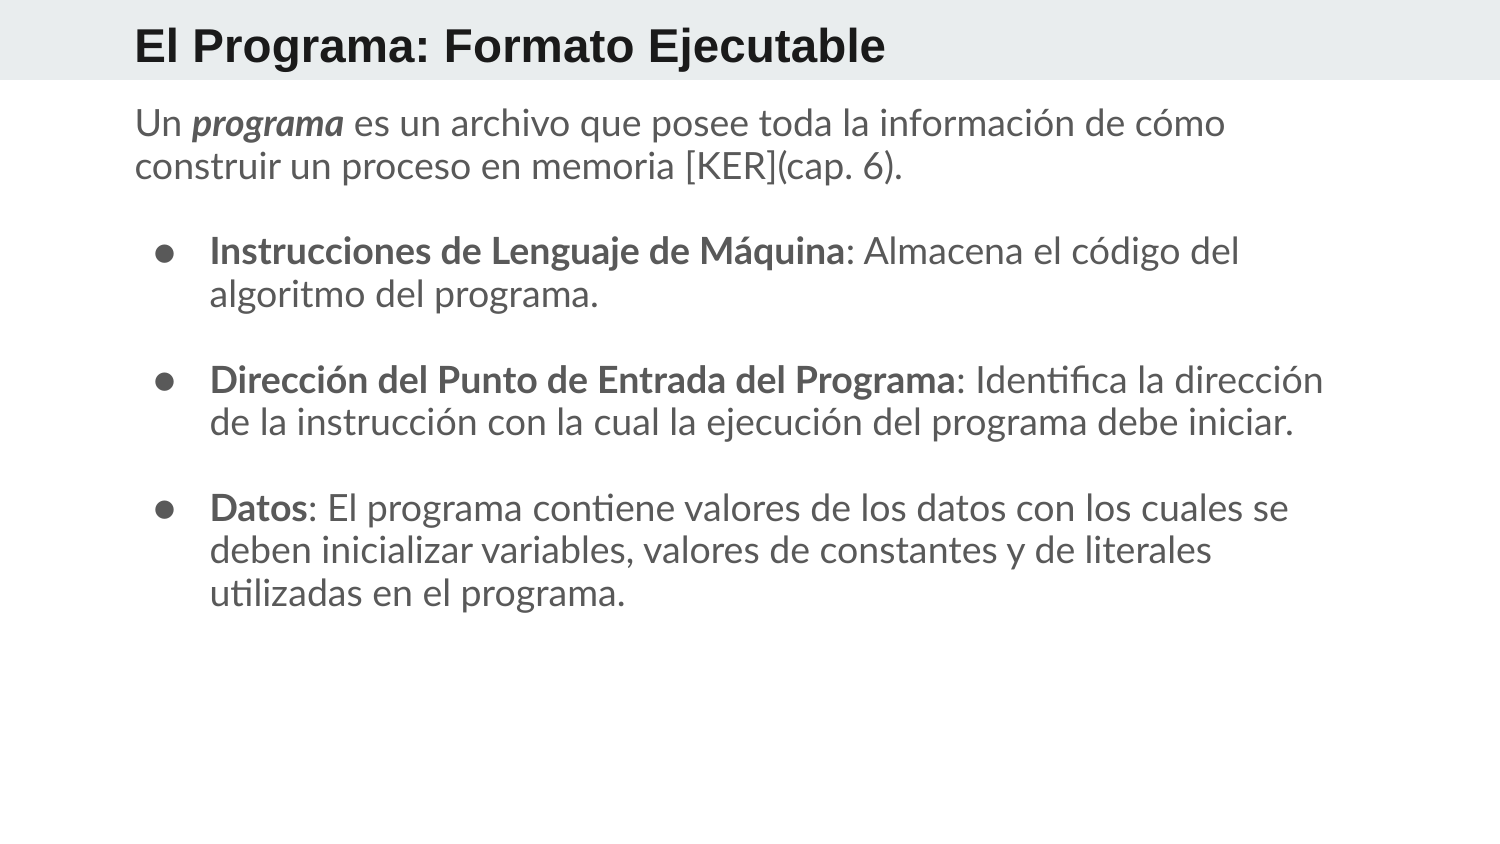

# El Programa: Formato Ejecutable
Un programa es un archivo que posee toda la información de cómo construir un proceso en memoria [KER](cap. 6).

Instrucciones de Lenguaje de Máquina: Almacena el código del algoritmo del programa.

Dirección del Punto de Entrada del Programa: Identifica la dirección de la instrucción con la cual la ejecución del programa debe iniciar.

Datos: El programa contiene valores de los datos con los cuales se deben inicializar variables, valores de constantes y de literales utilizadas en el programa.